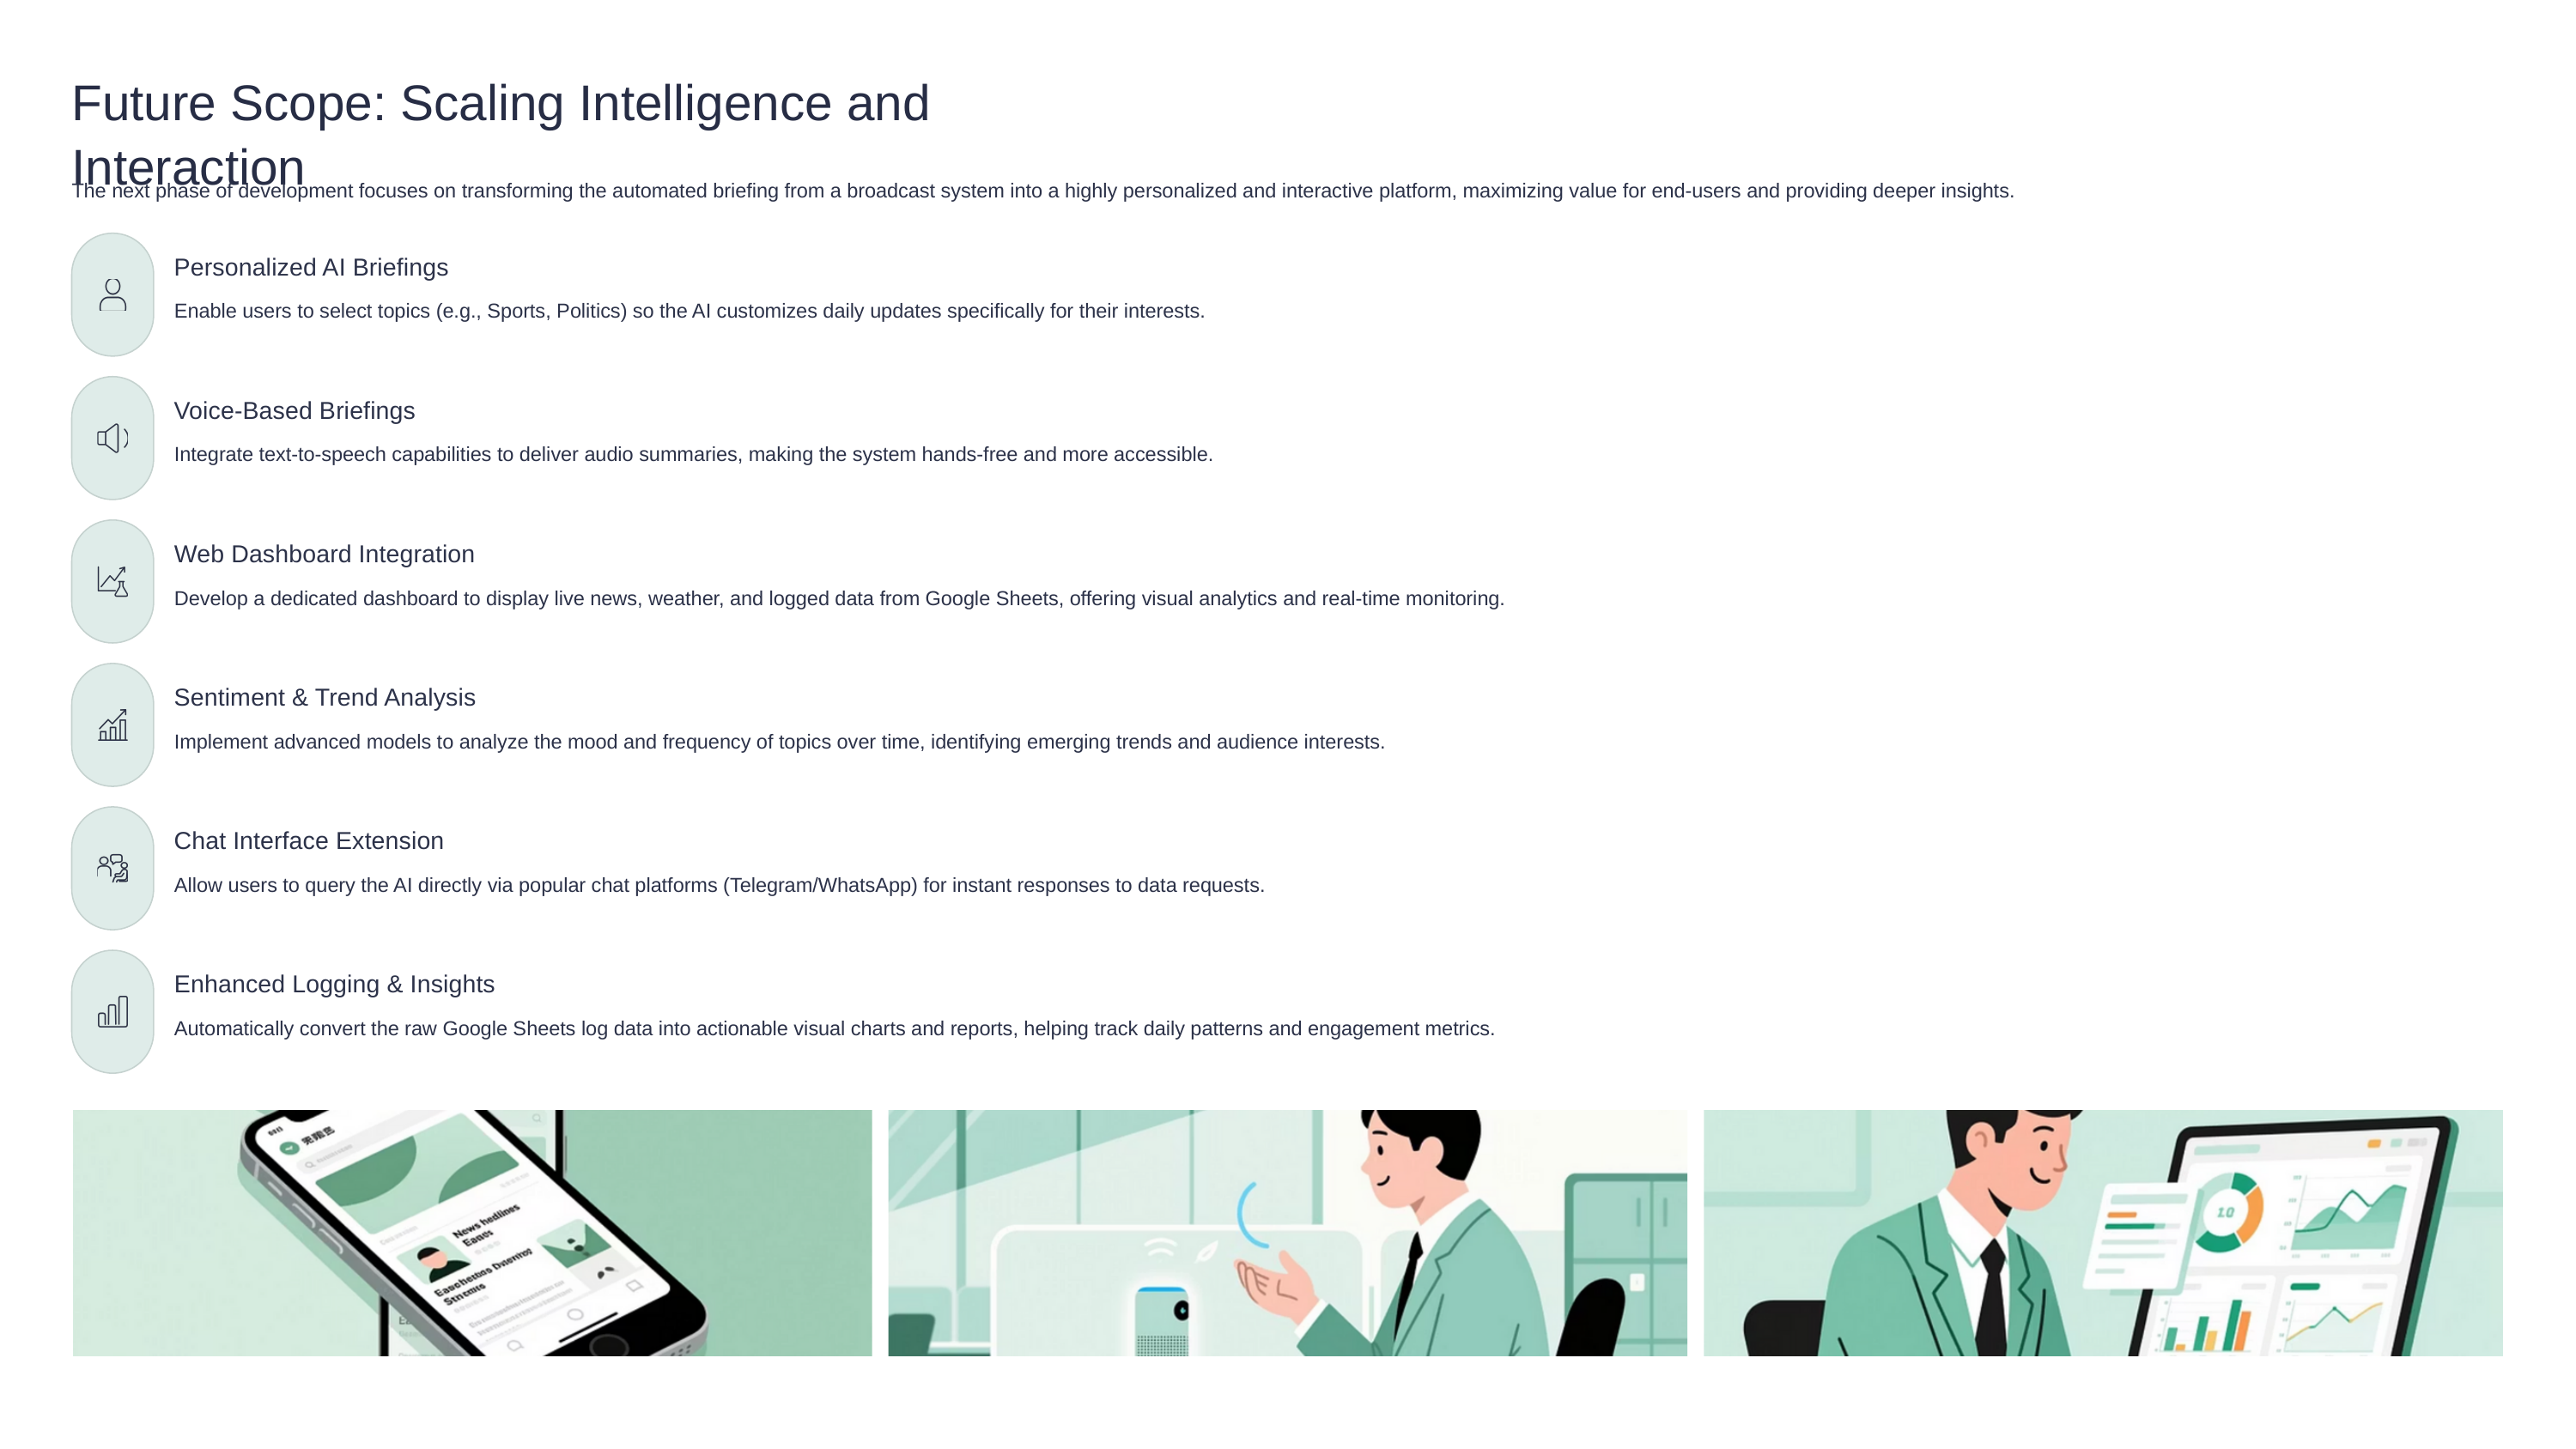

Future Scope: Scaling Intelligence and Interaction
The next phase of development focuses on transforming the automated briefing from a broadcast system into a highly personalized and interactive platform, maximizing value for end-users and providing deeper insights.

Personalized AI Briefings

Enable users to select topics (e.g., Sports, Politics) so the AI customizes daily updates specifically for their interests.

Voice-Based Briefings

Integrate text-to-speech capabilities to deliver audio summaries, making the system hands-free and more accessible.

Web Dashboard Integration

Develop a dedicated dashboard to display live news, weather, and logged data from Google Sheets, offering visual analytics and real-time monitoring.

Sentiment & Trend Analysis

Implement advanced models to analyze the mood and frequency of topics over time, identifying emerging trends and audience interests.

Chat Interface Extension

Allow users to query the AI directly via popular chat platforms (Telegram/WhatsApp) for instant responses to data requests.

Enhanced Logging & Insights

Automatically convert the raw Google Sheets log data into actionable visual charts and reports, helping track daily patterns and engagement metrics.